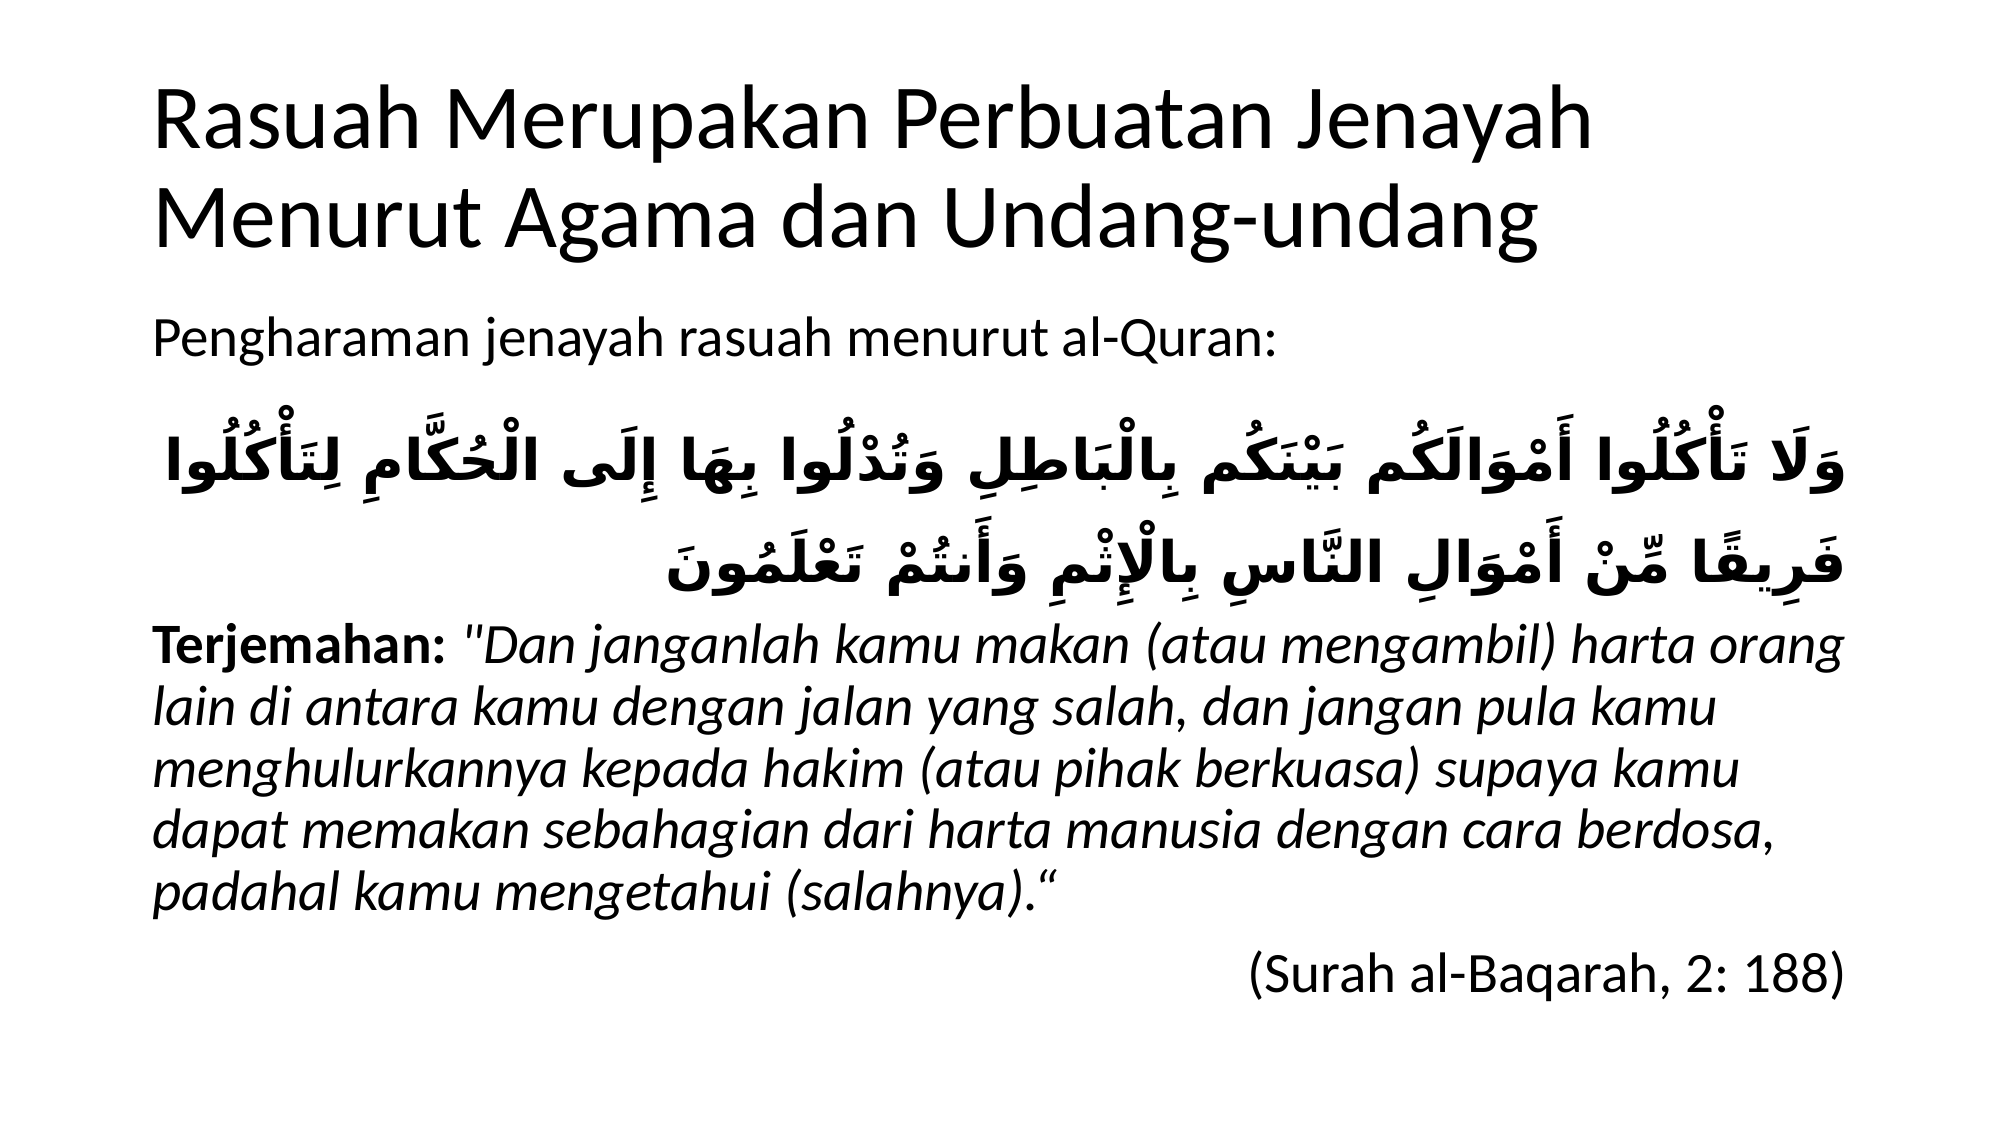

# Rasuah Merupakan Perbuatan Jenayah Menurut Agama dan Undang-undang
Pengharaman jenayah rasuah menurut al-Quran:
وَلَا تَأْكُلُوا أَمْوَالَكُم بَيْنَكُم بِالْبَاطِلِ وَتُدْلُوا بِهَا إِلَى الْحُكَّامِ لِتَأْكُلُوا فَرِيقًا مِّنْ أَمْوَالِ النَّاسِ بِالْإِثْمِ وَأَنتُمْ تَعْلَمُونَ
Terjemahan: "Dan janganlah kamu makan (atau mengambil) harta orang lain di antara kamu dengan jalan yang salah, dan jangan pula kamu menghulurkannya kepada hakim (atau pihak berkuasa) supaya kamu dapat memakan sebahagian dari harta manusia dengan cara berdosa, padahal kamu mengetahui (salahnya).“
(Surah al-Baqarah, 2: 188)